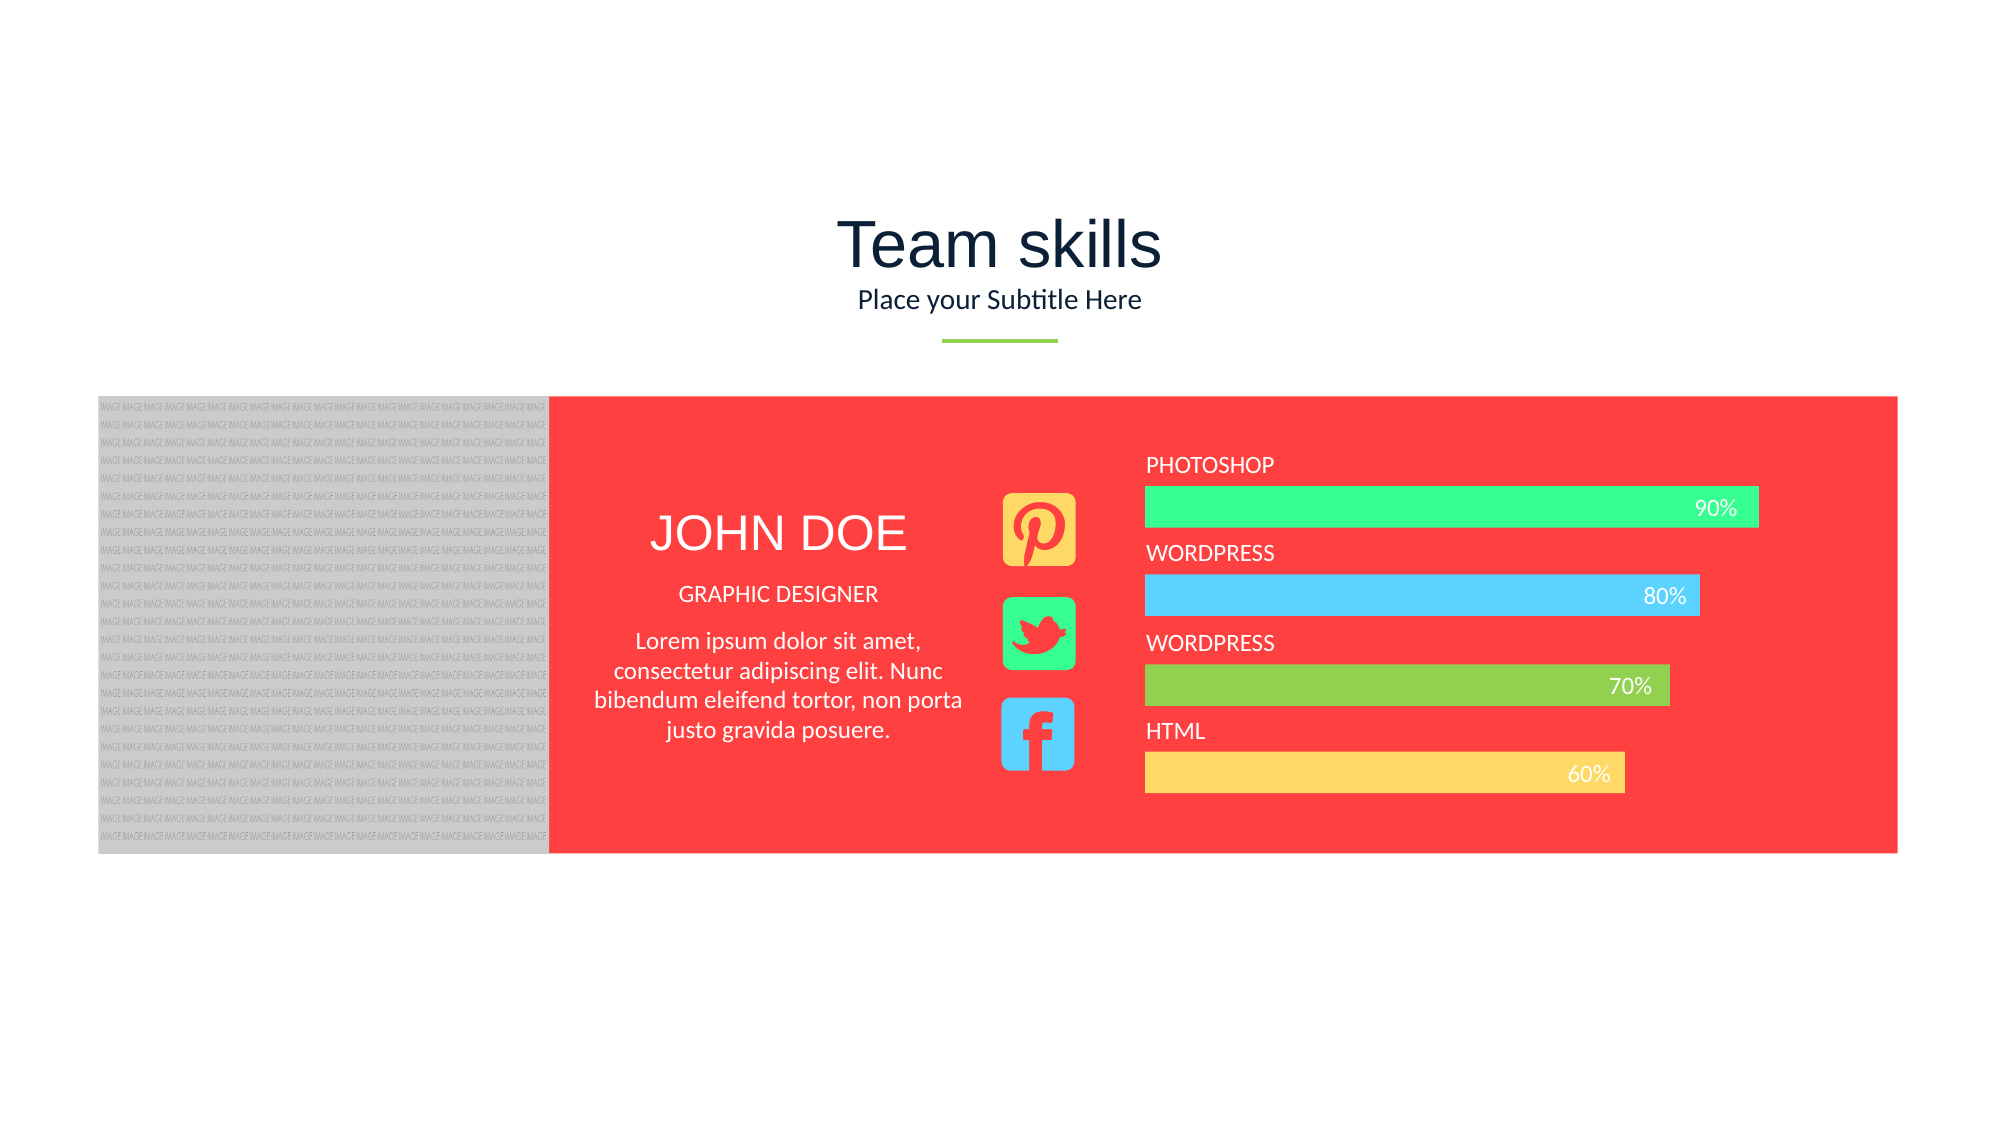

Team skills
Place your Subtitle Here

PHOTOSHOP
90%

JOHN DOE

WORDPRESS
80%

GRAPHIC DESIGNER

Lorem ipsum dolor sit amet, consectetur adipiscing elit. Nunc bibendum eleifend tortor, non porta justo gravida posuere.
WORDPRESS
70%

HTML
60%